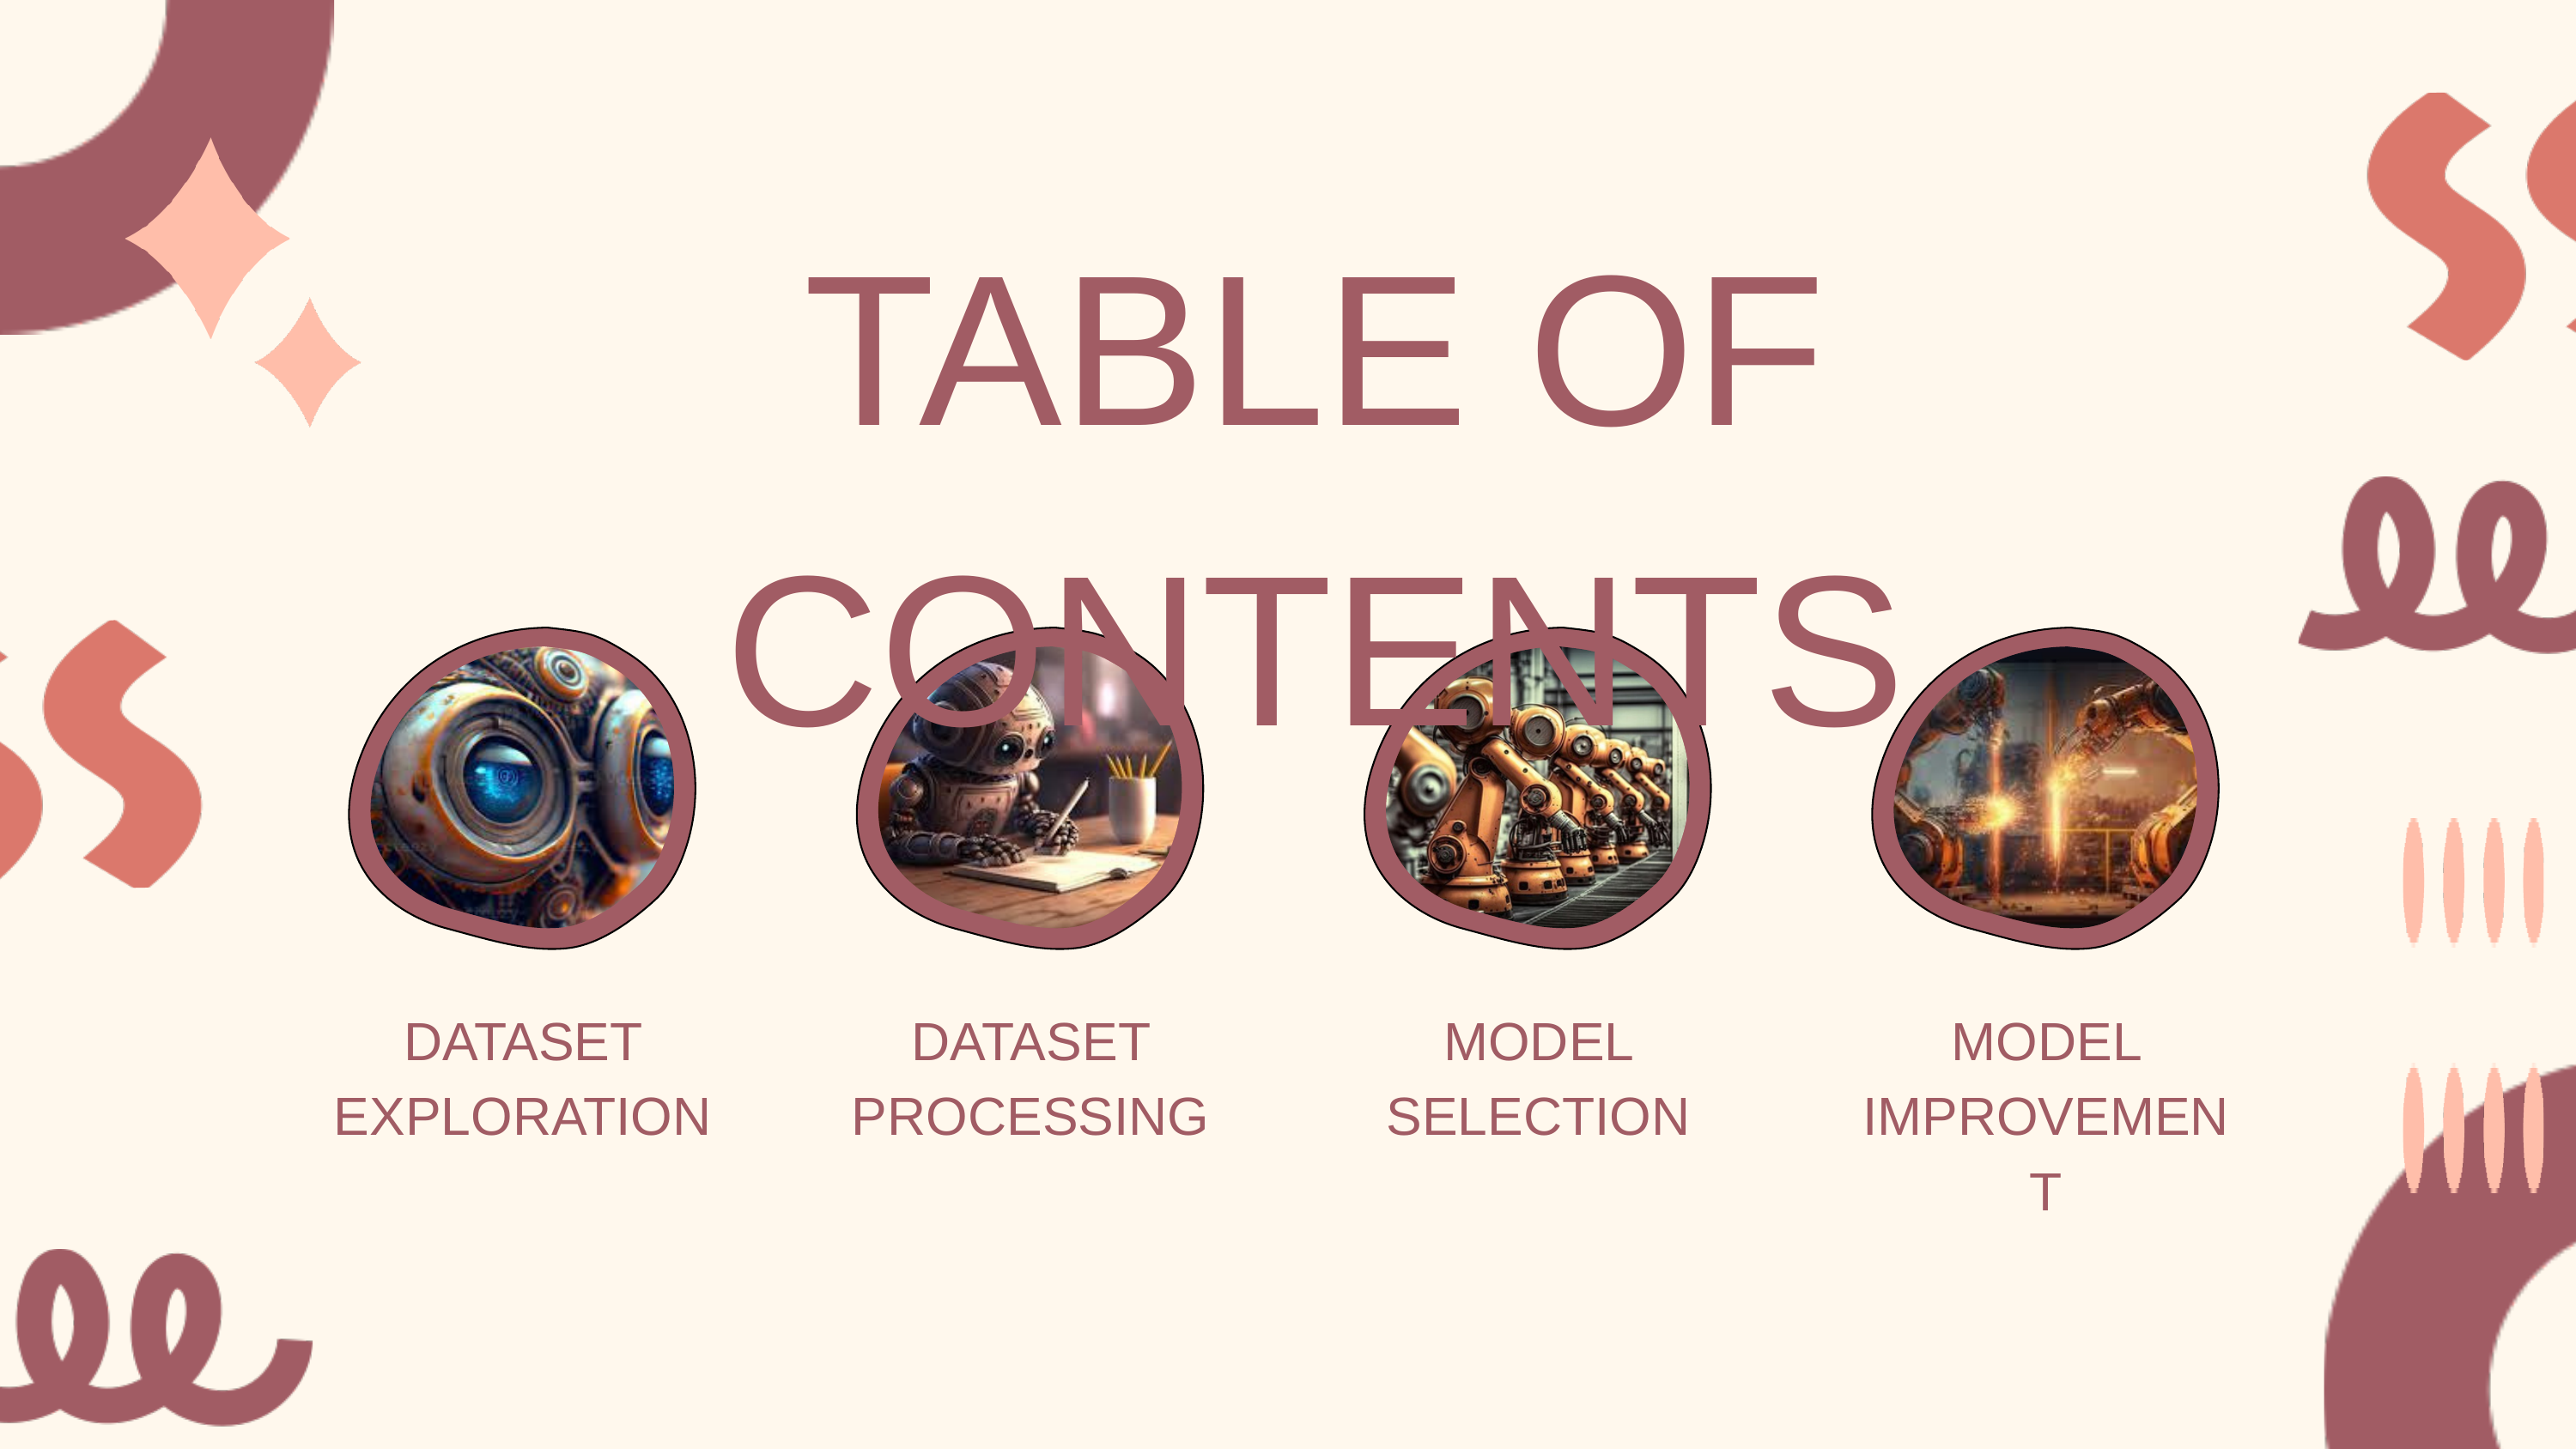

TABLE OF CONTENTS

DATASET EXPLORATION
DATASET PROCESSING
MODEL SELECTION
MODEL IMPROVEMENT